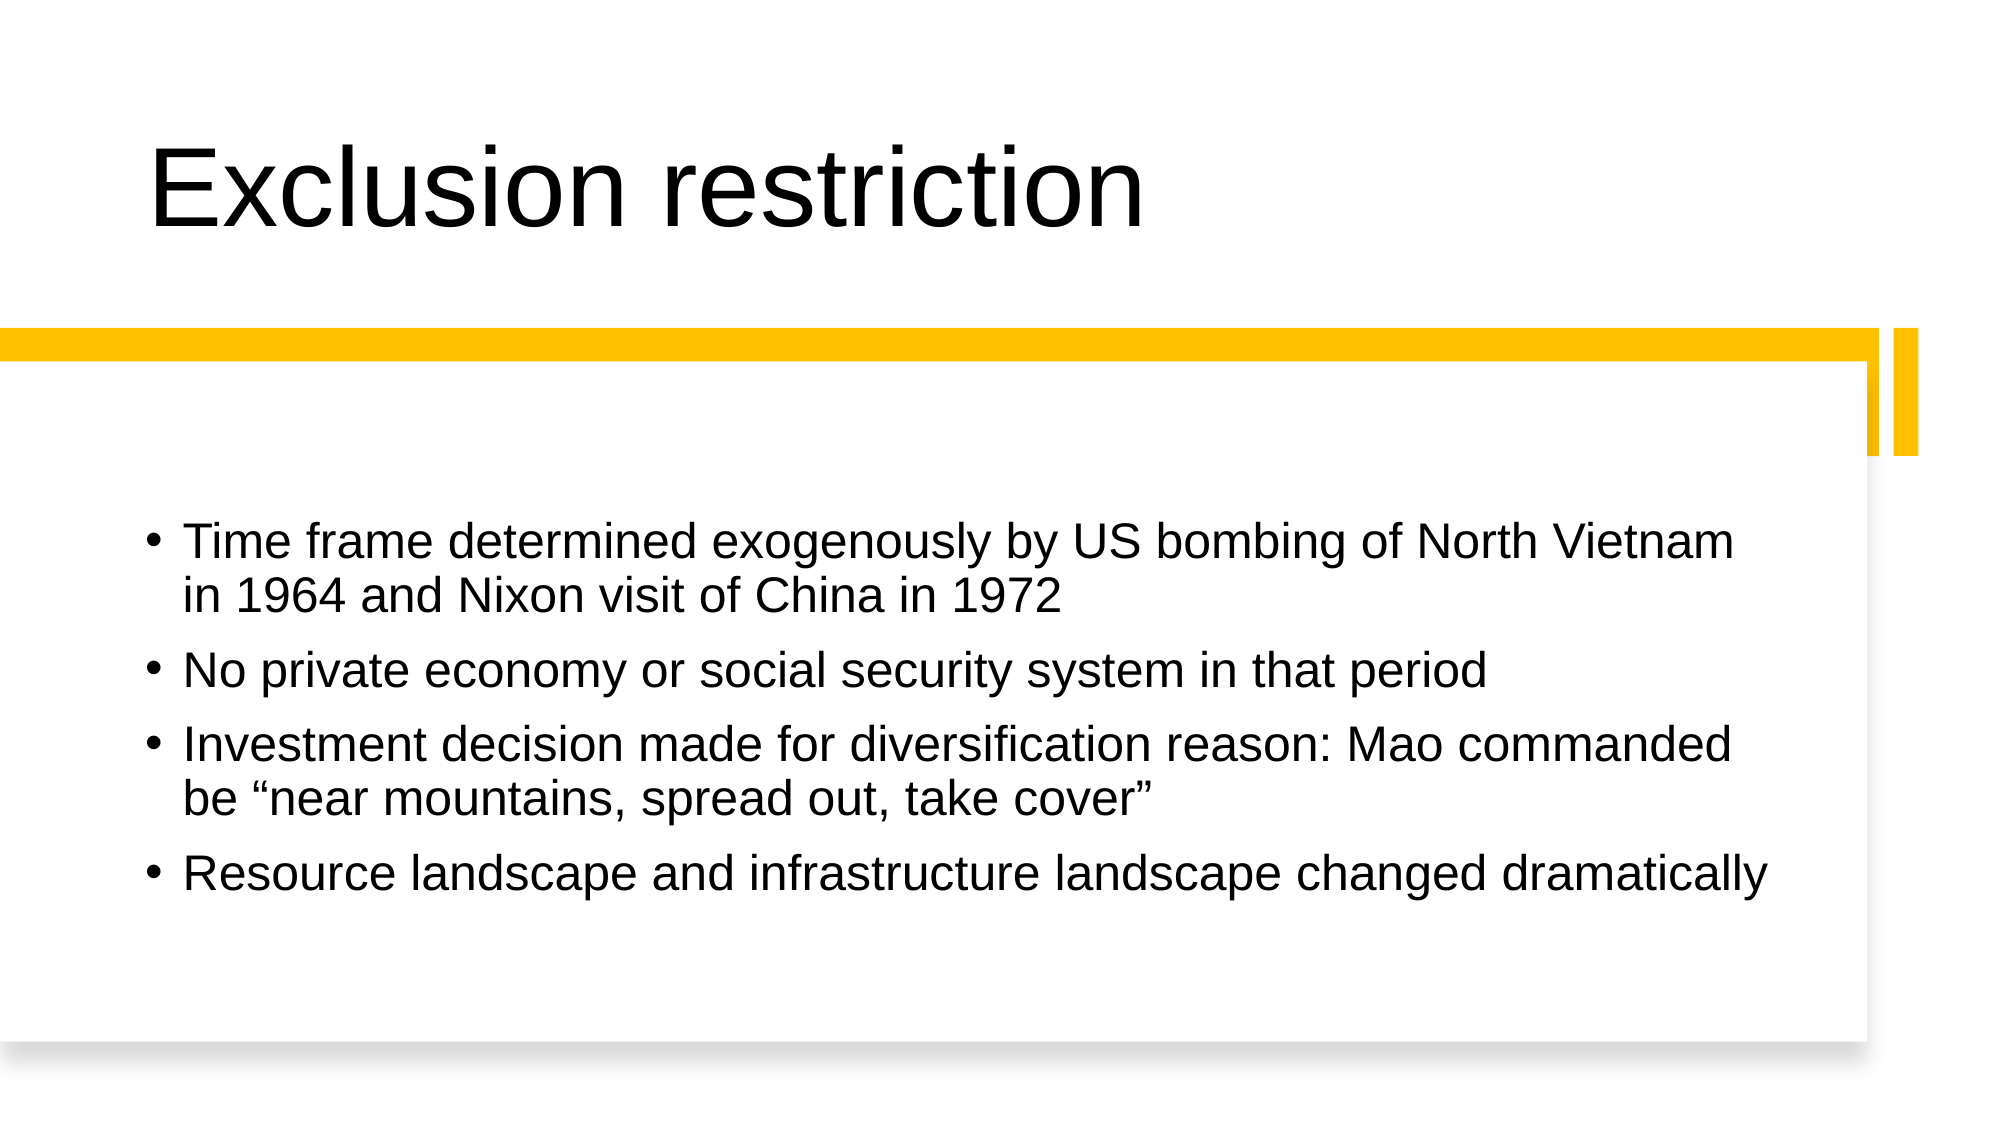

# Exclusion restriction

Time frame determined exogenously by US bombing of North Vietnam in 1964 and Nixon visit of China in 1972
No private economy or social security system in that period
Investment decision made for diversification reason: Mao commanded be “near mountains, spread out, take cover”
Resource landscape and infrastructure landscape changed dramatically